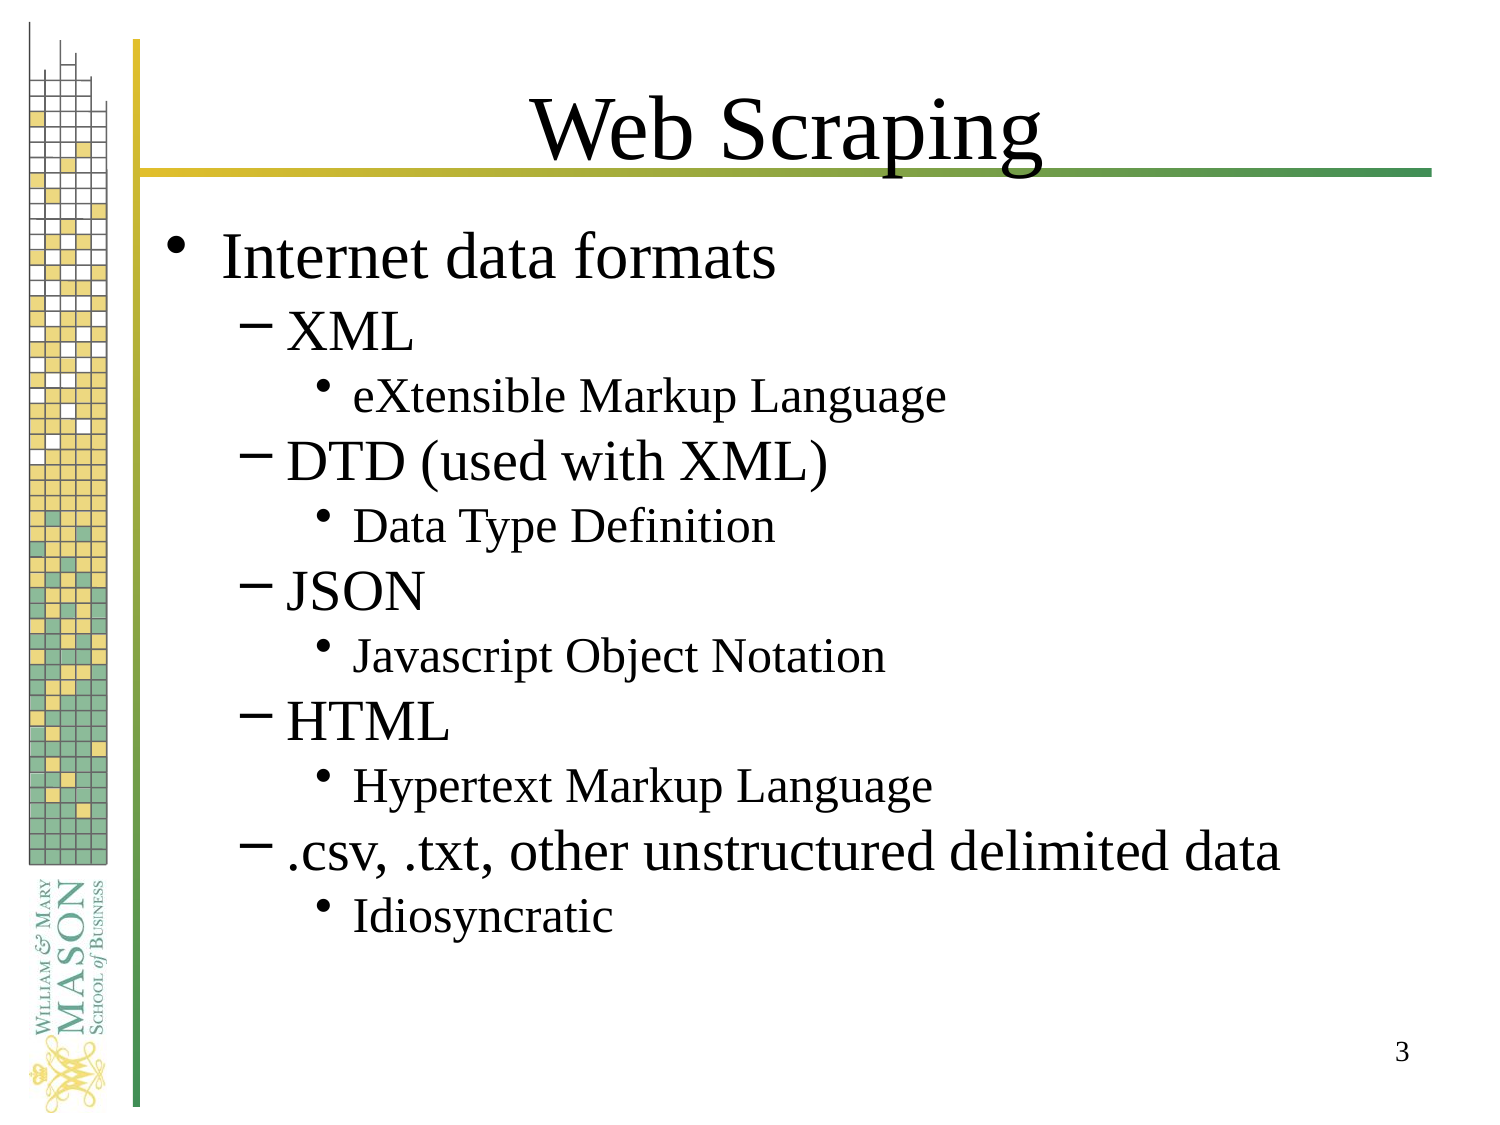

# Web Scraping
Internet data formats
XML
eXtensible Markup Language
DTD (used with XML)
Data Type Definition
JSON
Javascript Object Notation
HTML
Hypertext Markup Language
.csv, .txt, other unstructured delimited data
Idiosyncratic
3